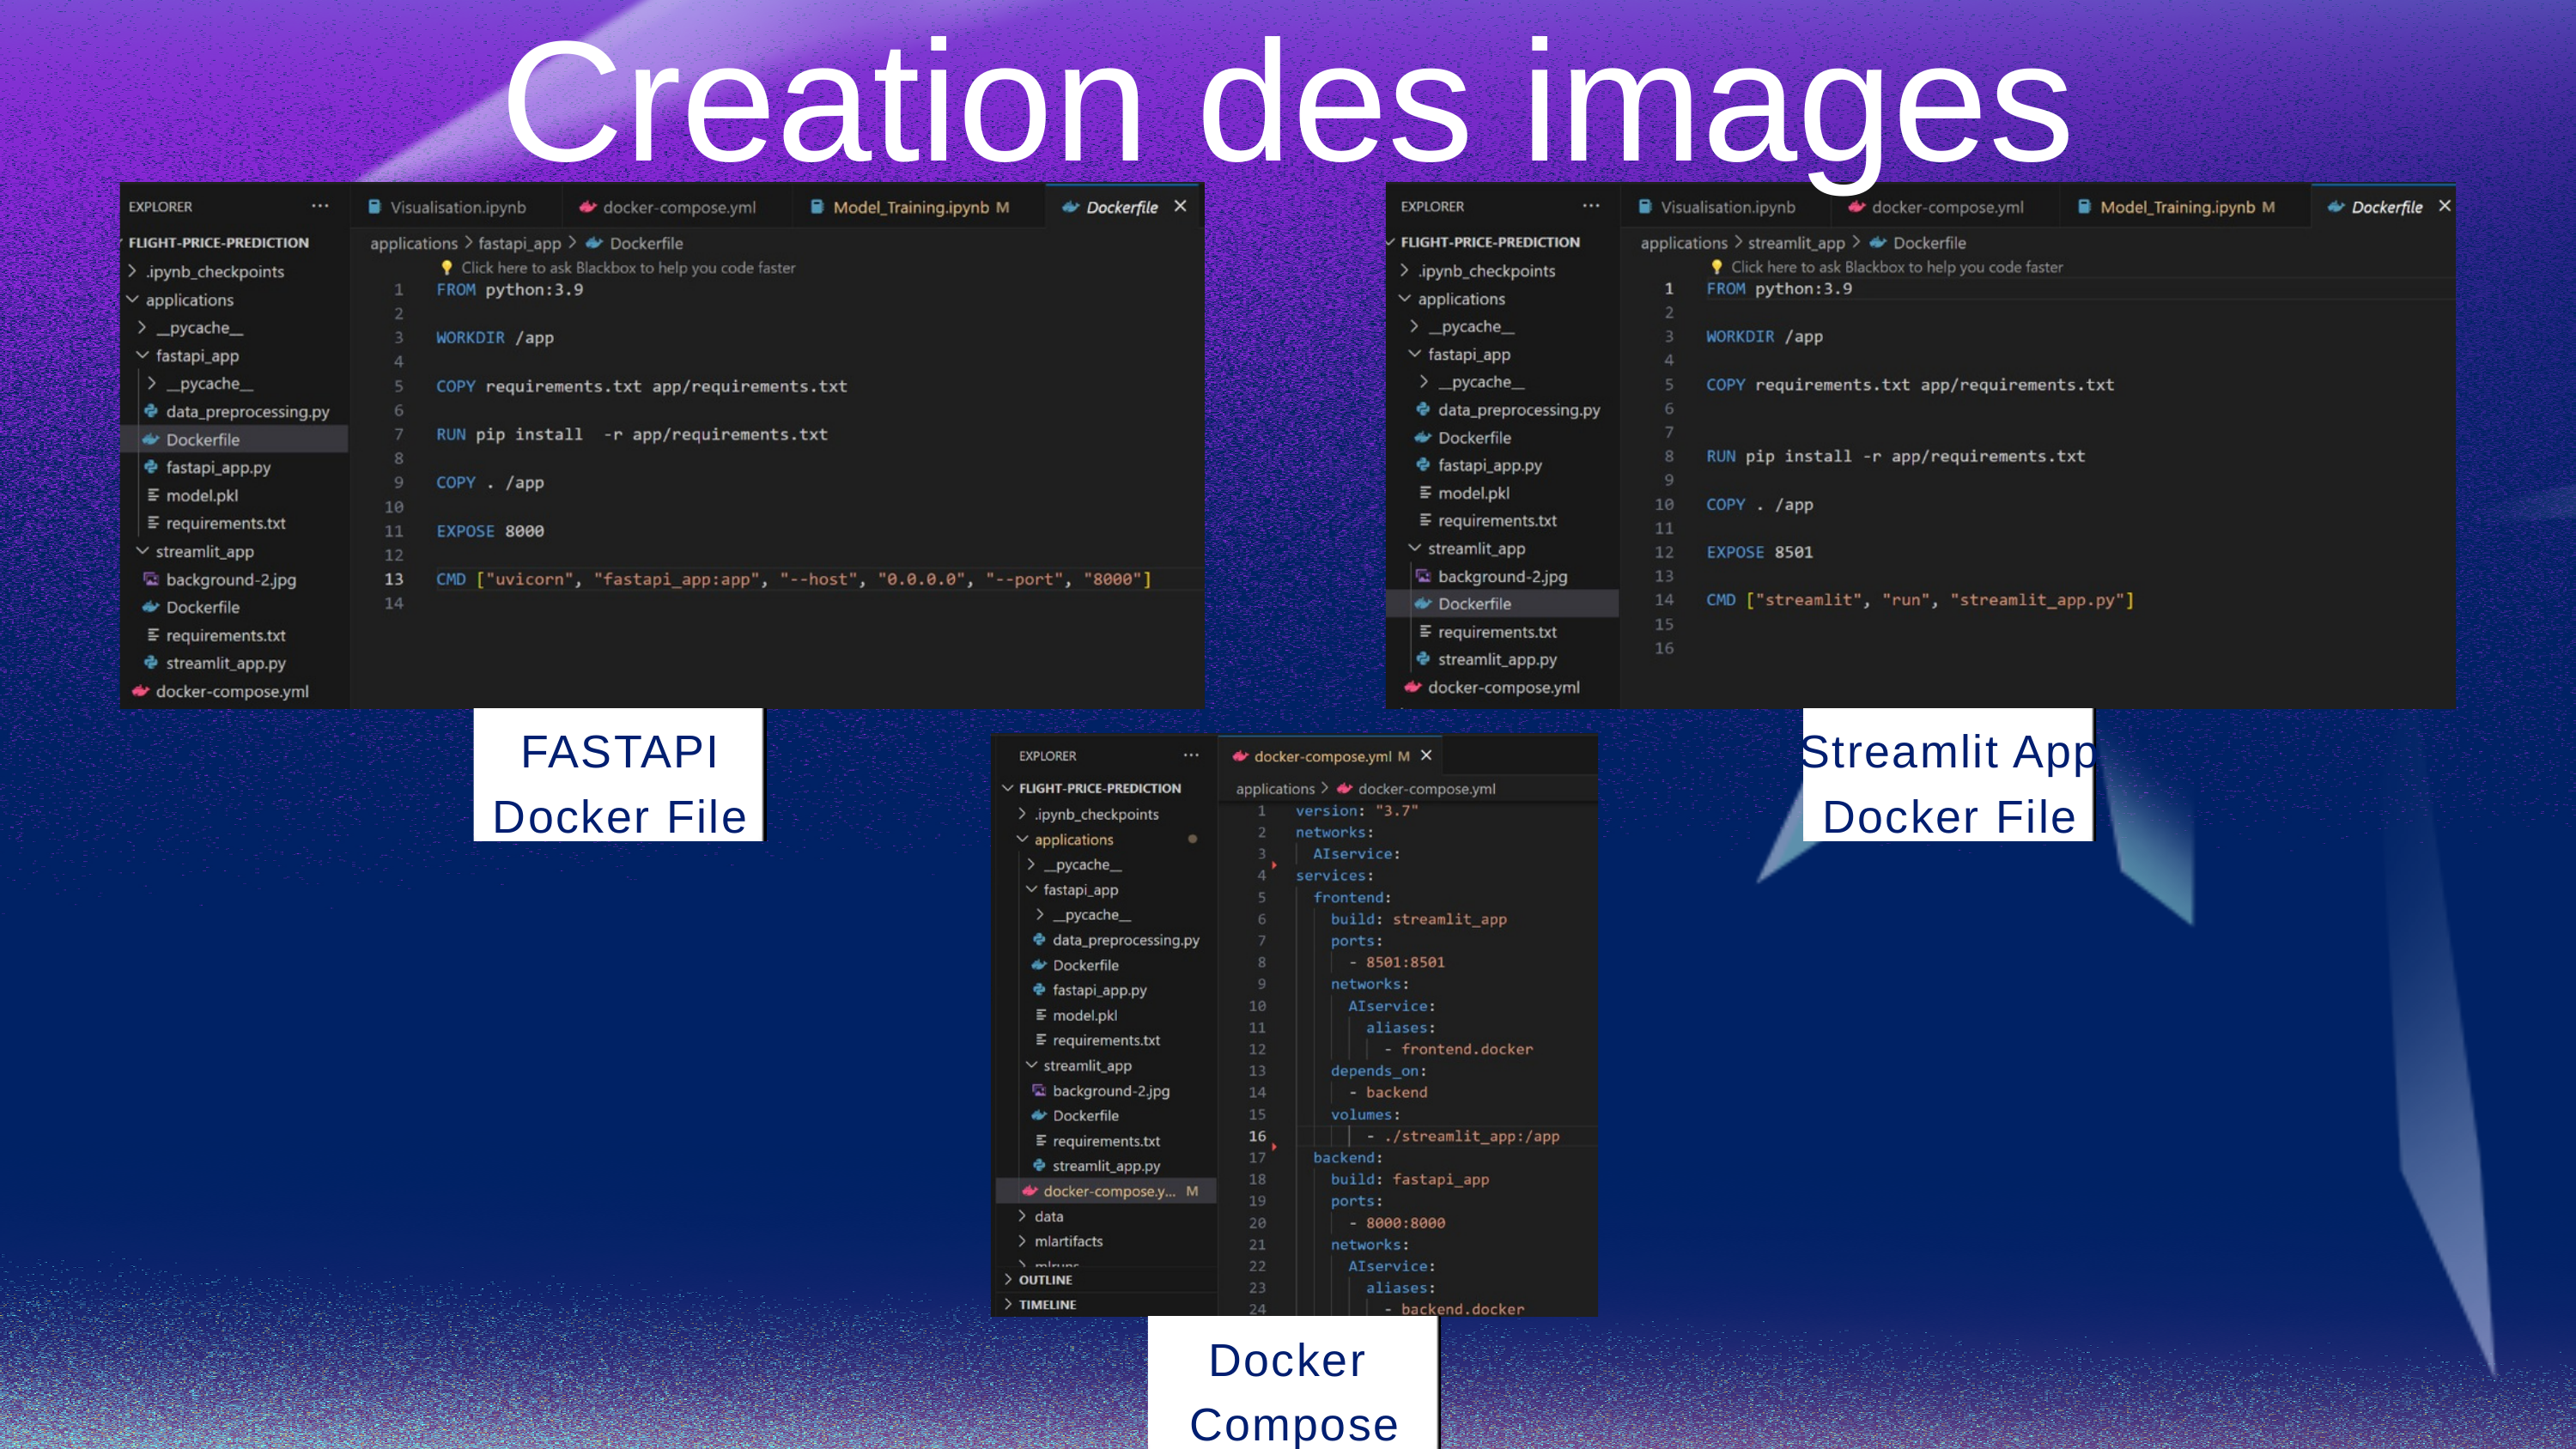

Creation des images

FASTAPI
Docker File
Streamlit App
Docker File

Docker
Compose